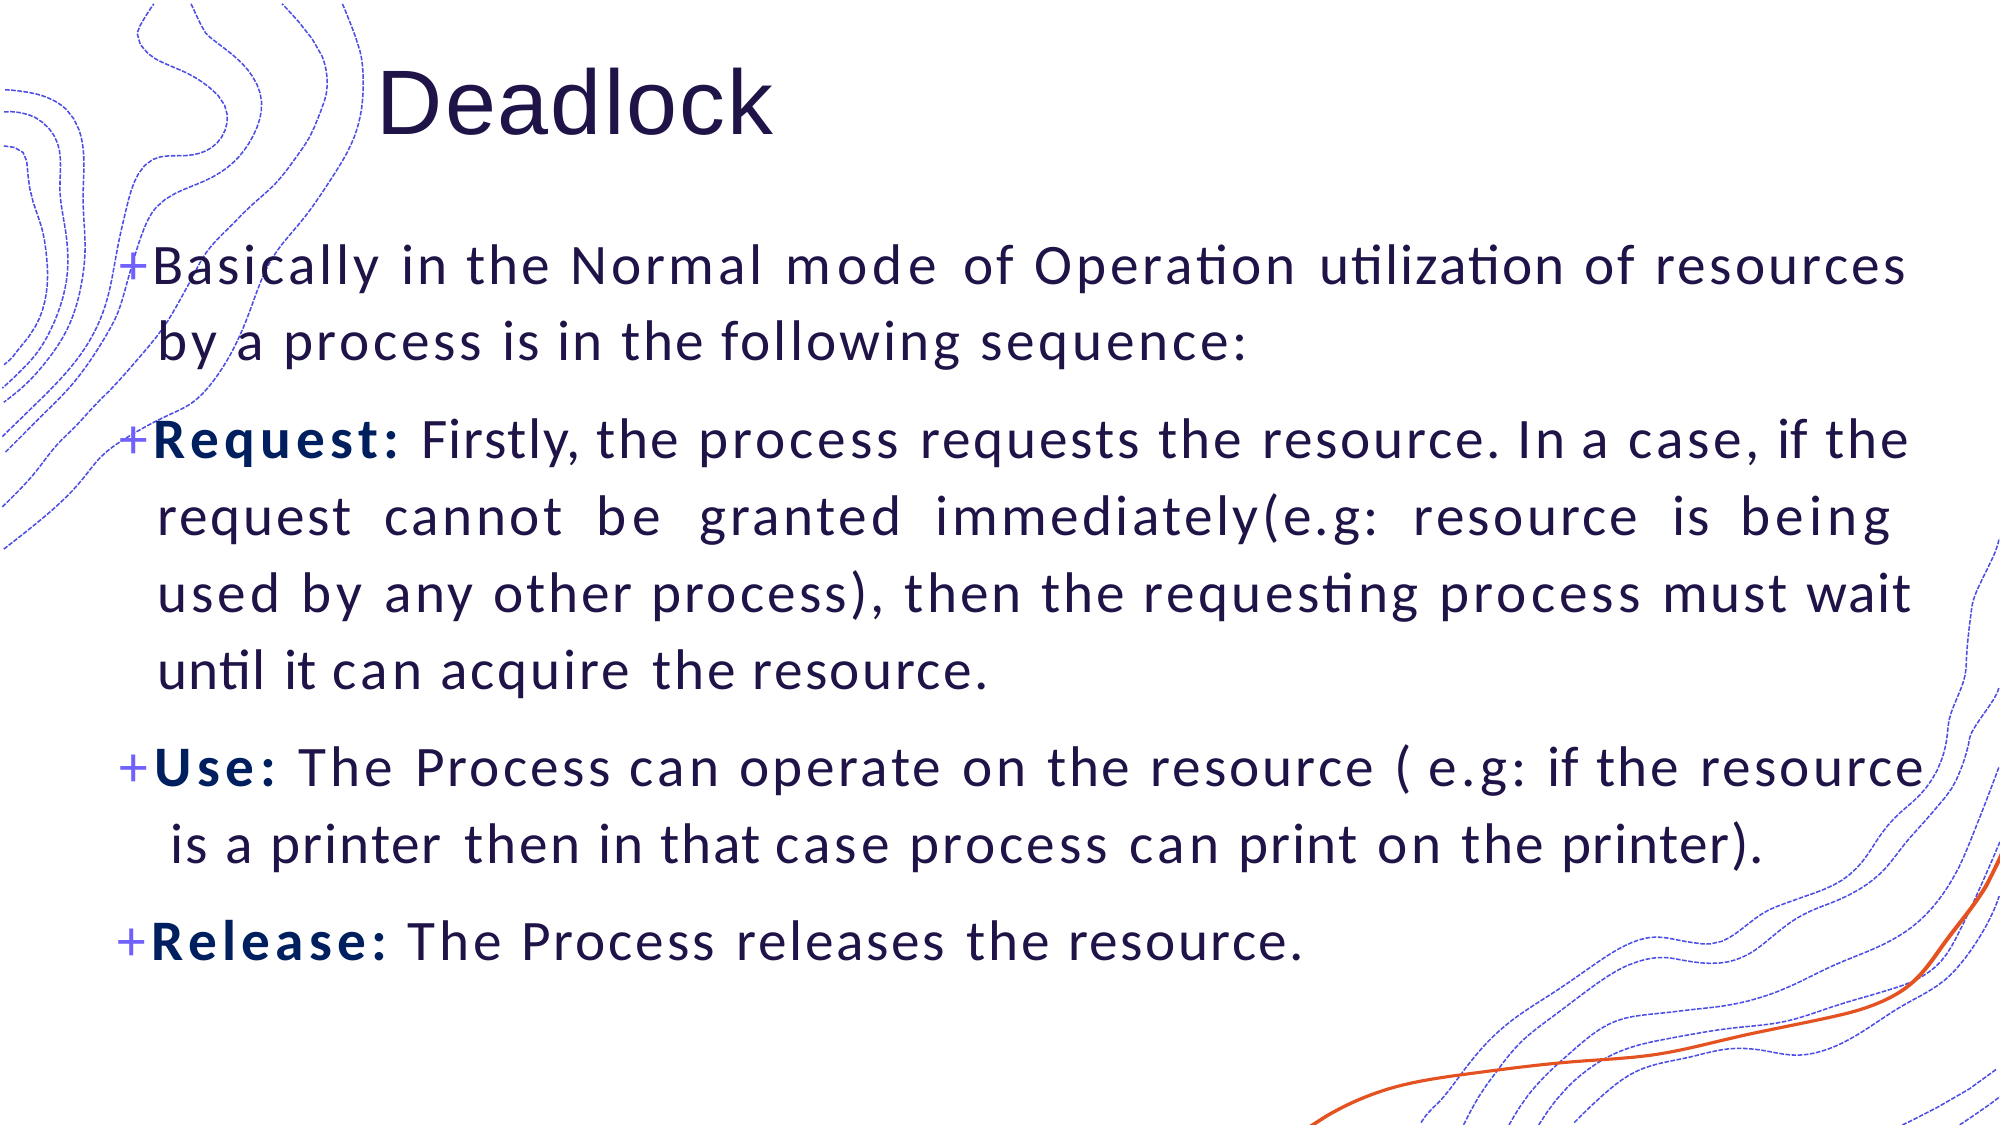

# Deadlock
+Basically in the Normal mode of Operation utilization of resources  by a process is in the following sequence:
+Request: Firstly, the process requests the resource. In a case, if the  request cannot be granted immediately(e.g: resource is being  used by any other process), then the requesting process must wait  until it can acquire the resource.
+Use: The Process can operate on the resource ( e.g: if the resource  is a printer then in that case process can print on the printer).
+Release: The Process releases the resource.